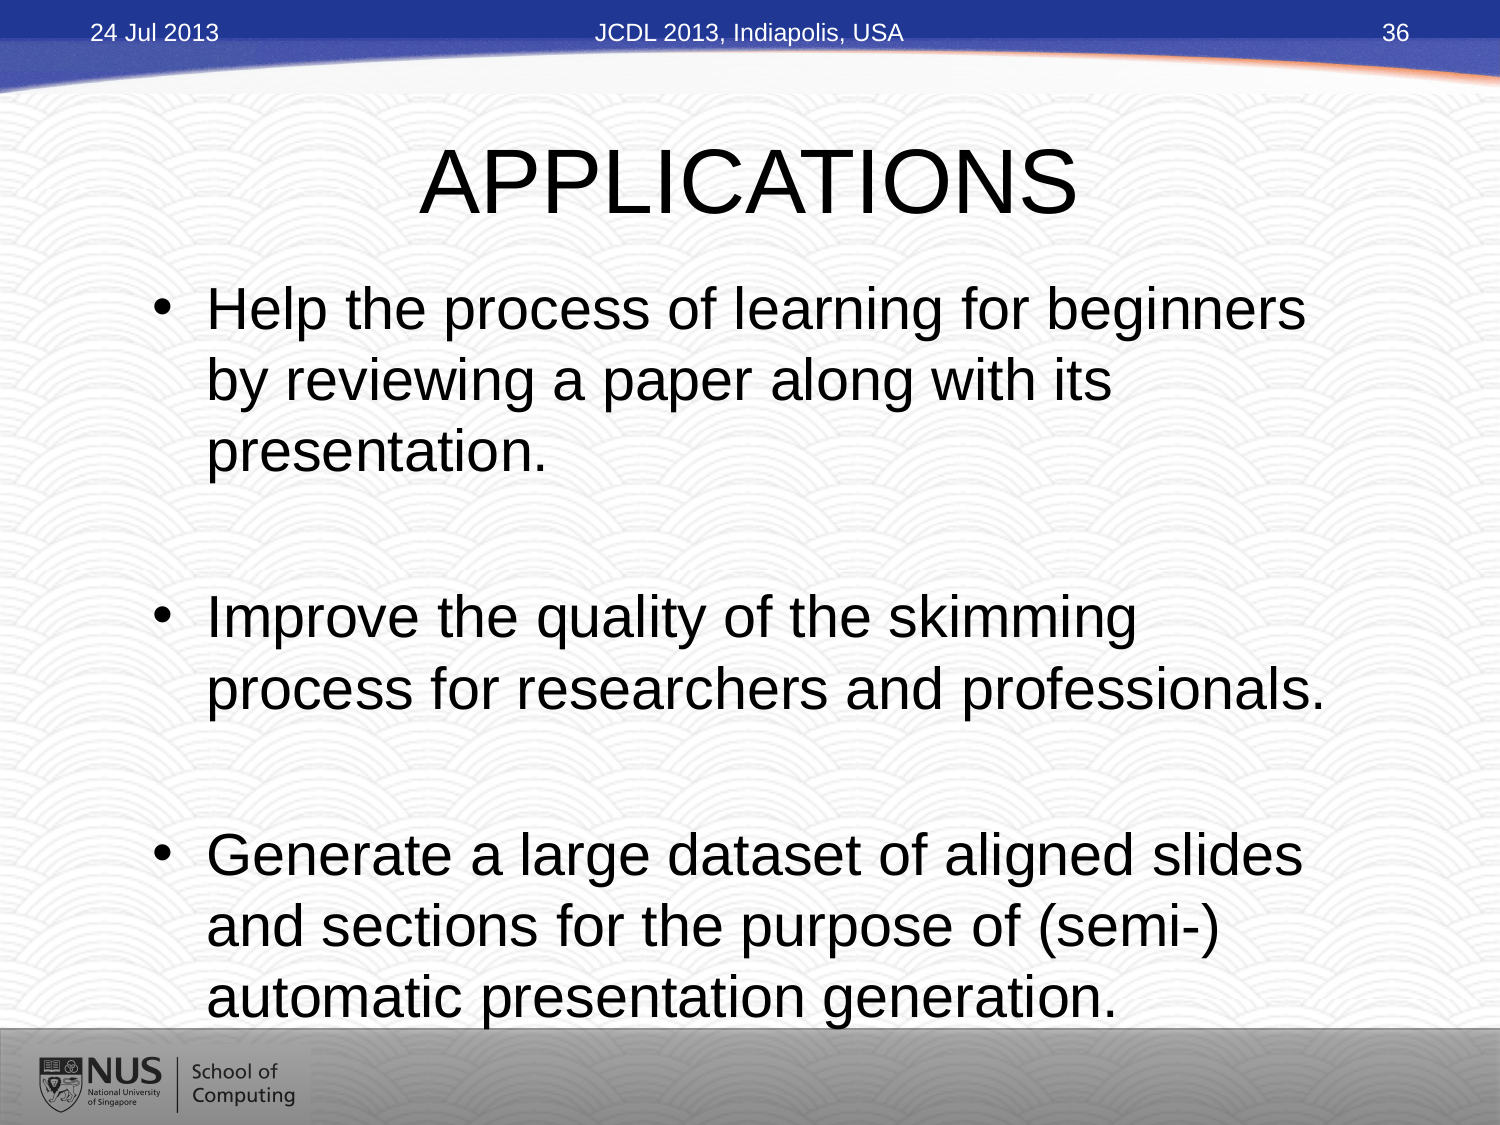

24 Jul 2013
JCDL 2013, Indiapolis, USA
36
# APPLICATIONS
Help the process of learning for beginners by reviewing a paper along with its presentation.

Improve the quality of the skimming process for researchers and professionals.

Generate a large dataset of aligned slides and sections for the purpose of (semi-) automatic presentation generation.